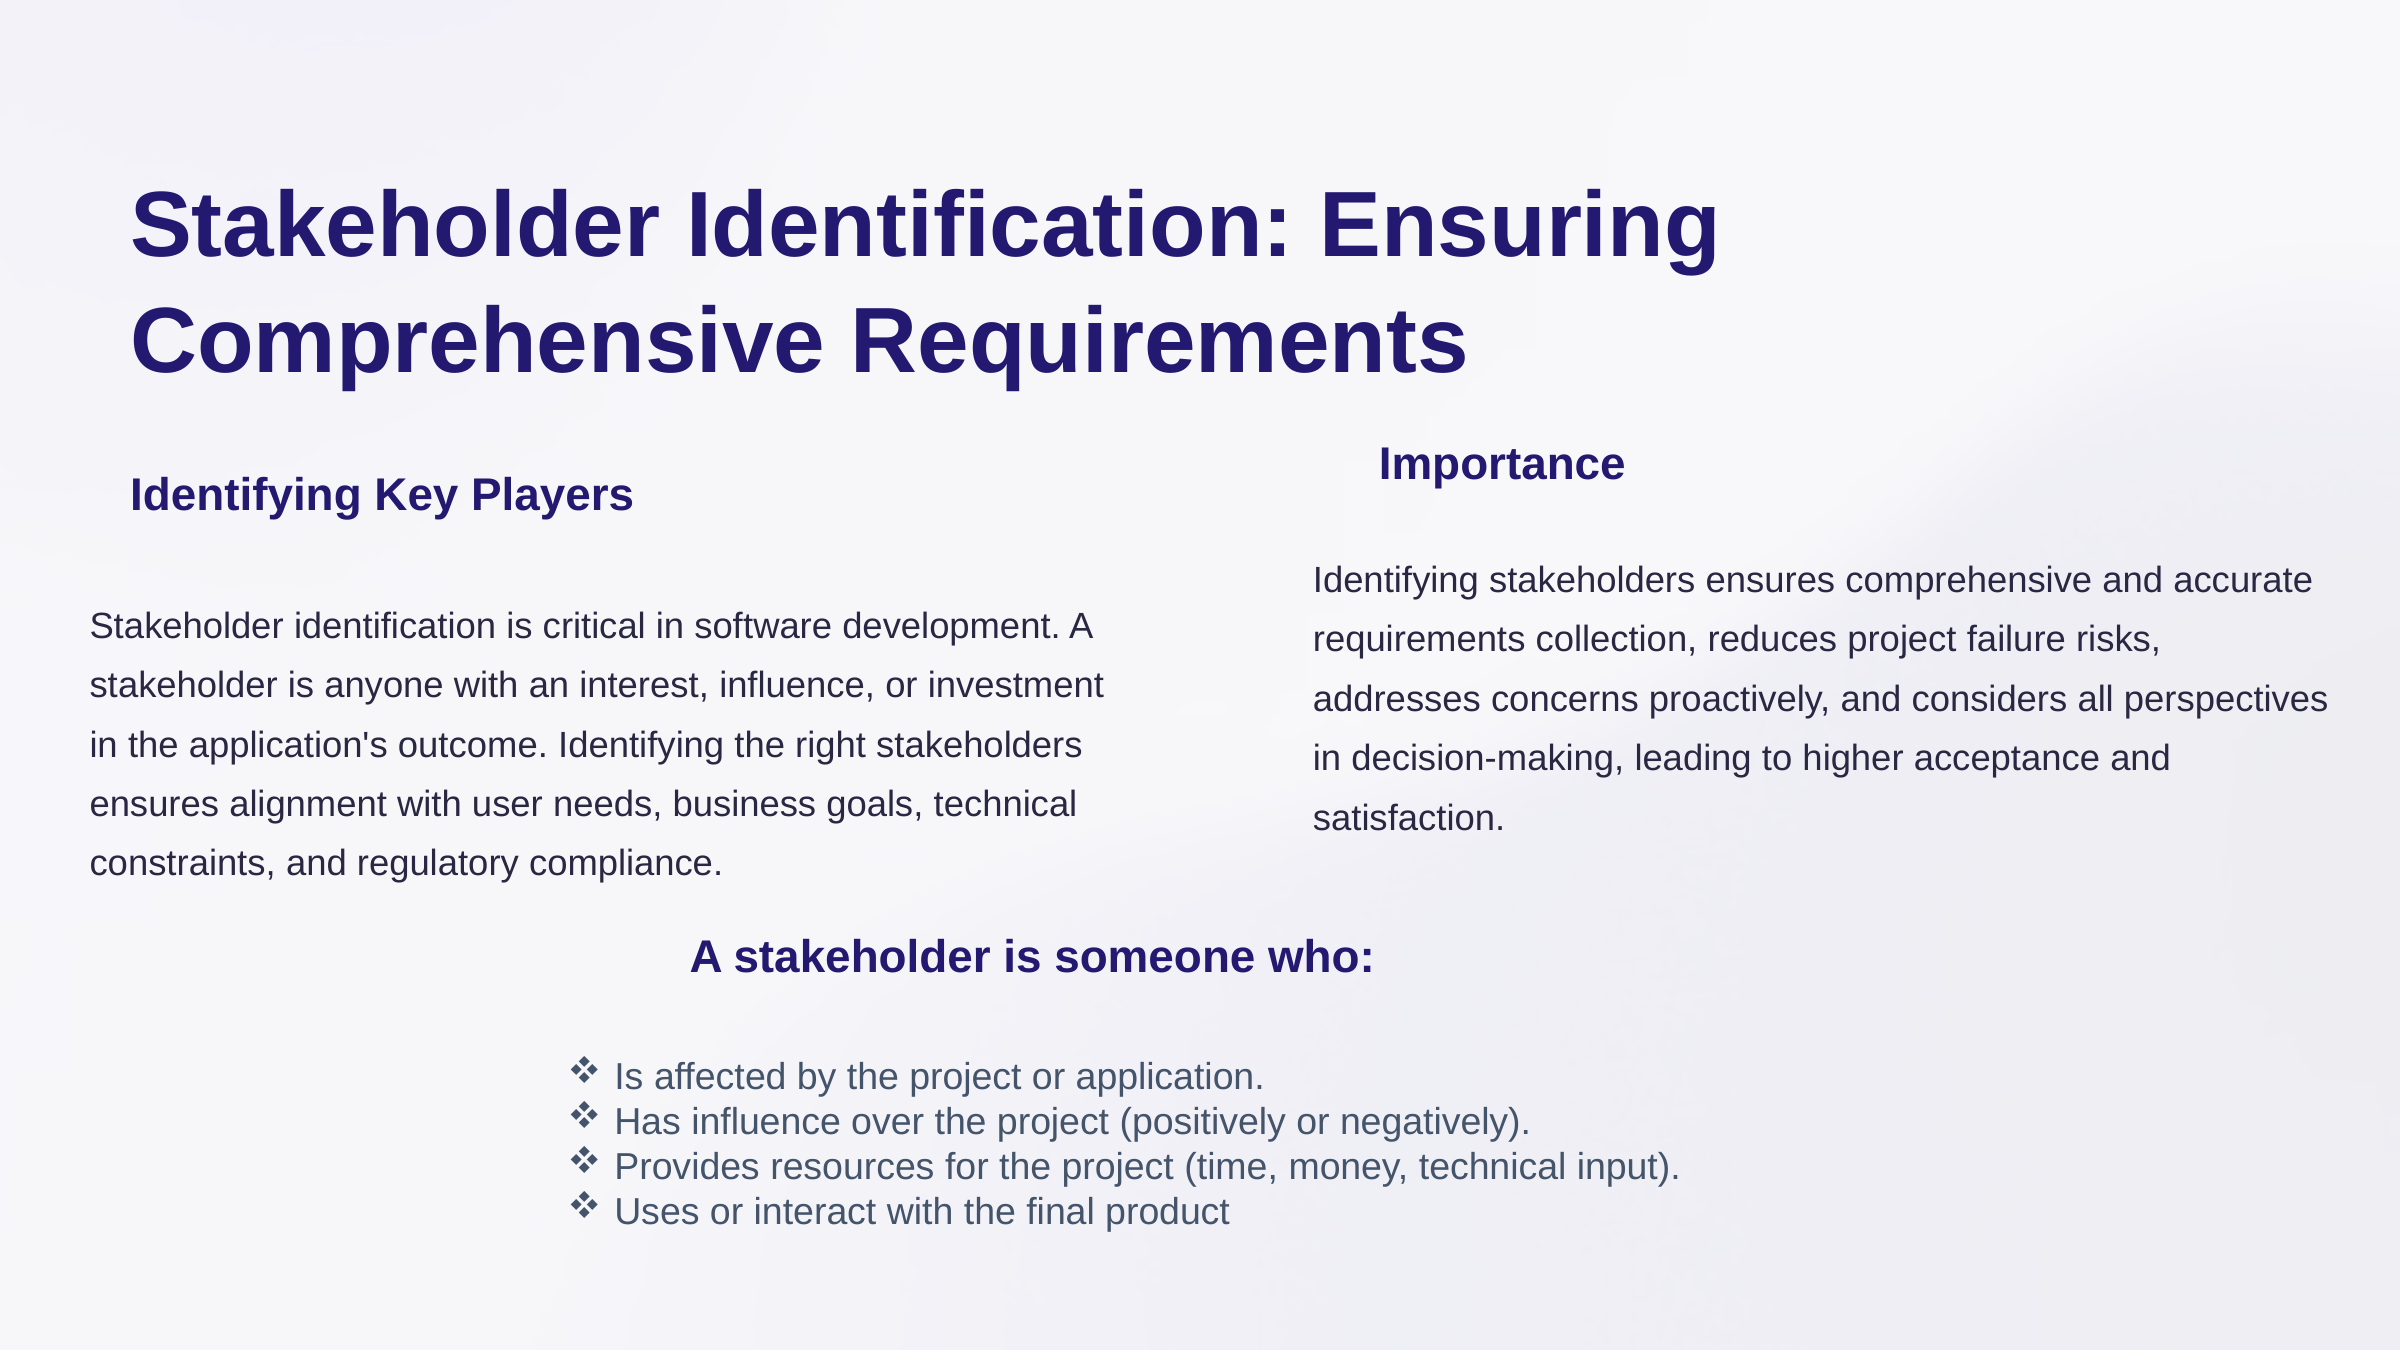

Stakeholder Identification: Ensuring Comprehensive Requirements
Importance
Identifying Key Players
Identifying stakeholders ensures comprehensive and accurate requirements collection, reduces project failure risks, addresses concerns proactively, and considers all perspectives in decision-making, leading to higher acceptance and satisfaction.
Stakeholder identification is critical in software development. A stakeholder is anyone with an interest, influence, or investment in the application's outcome. Identifying the right stakeholders ensures alignment with user needs, business goals, technical constraints, and regulatory compliance.
A stakeholder is someone who:
Is affected by the project or application.
Has influence over the project (positively or negatively).
Provides resources for the project (time, money, technical input).
Uses or interact with the final product